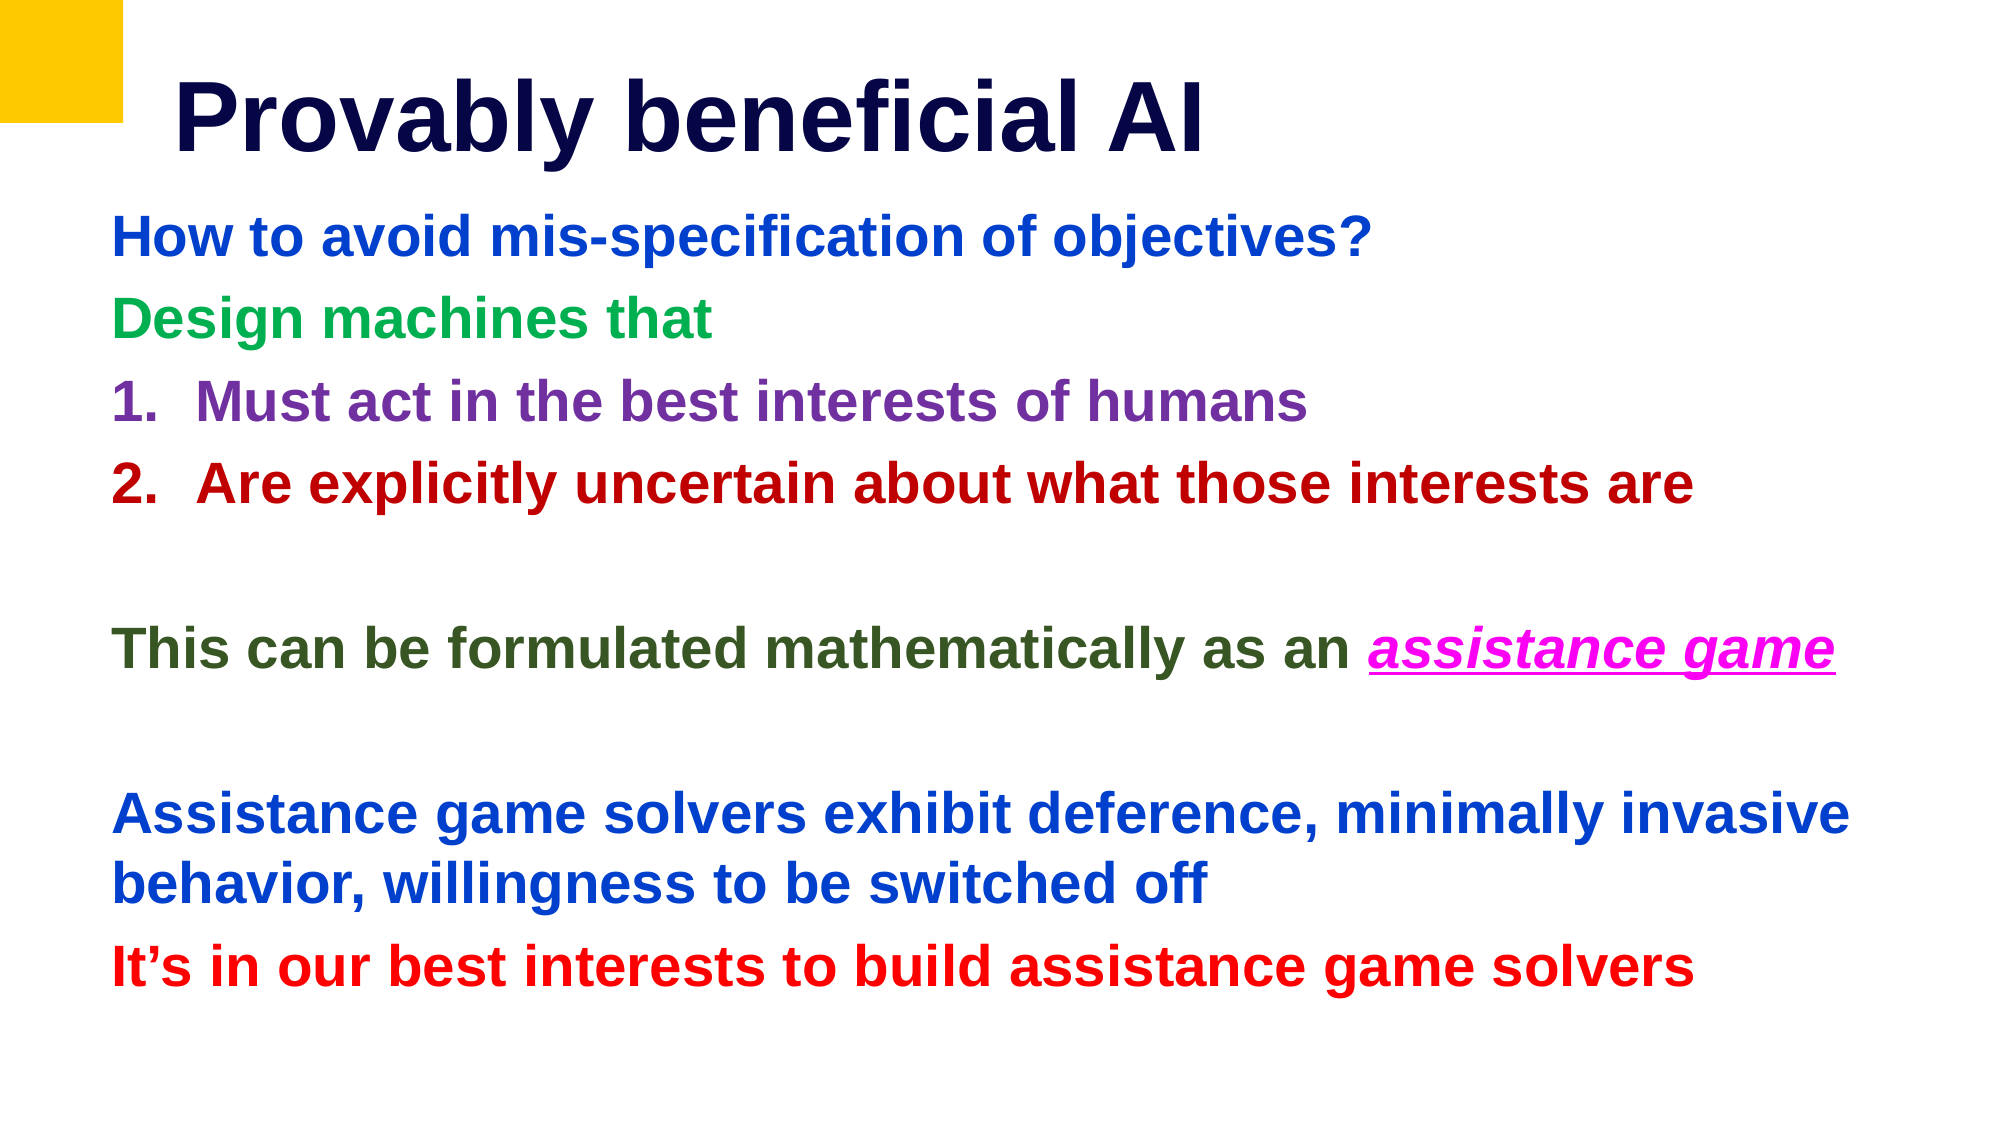

# Provably beneficial AI
How to avoid mis-specification of objectives?
Design machines that
Must act in the best interests of humans
Are explicitly uncertain about what those interests are

This can be formulated mathematically as an assistance game

Assistance game solvers exhibit deference, minimally invasive behavior, willingness to be switched off
It’s in our best interests to build assistance game solvers